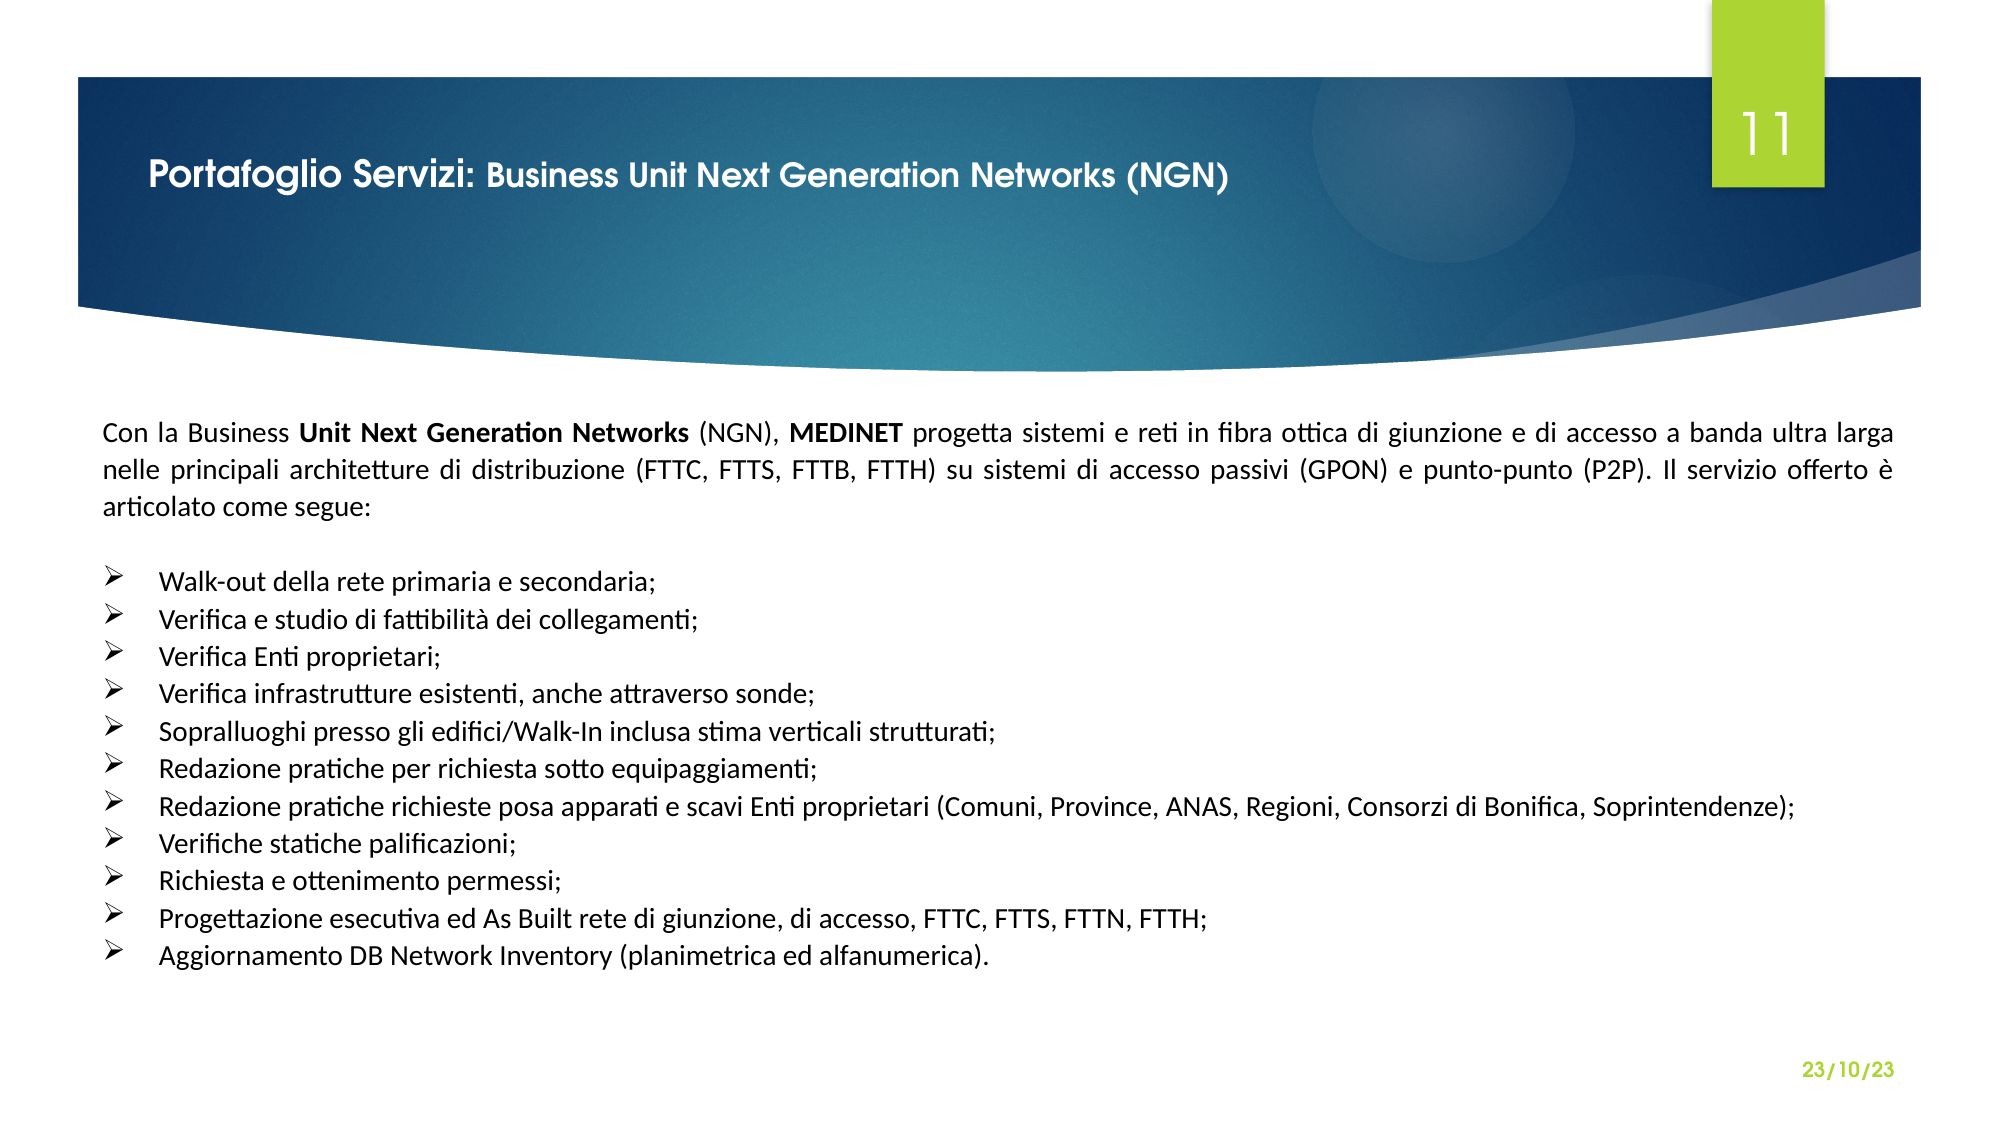

11
Portafoglio Servizi: Business Unit Next Generation Networks (NGN)
Con la Business Unit Next Generation Networks (NGN), MEDINET progetta sistemi e reti in fibra ottica di giunzione e di accesso a banda ultra larga nelle principali architetture di distribuzione (FTTC, FTTS, FTTB, FTTH) su sistemi di accesso passivi (GPON) e punto-punto (P2P). Il servizio offerto è articolato come segue:

Walk-out della rete primaria e secondaria;
Verifica e studio di fattibilità dei collegamenti;
Verifica Enti proprietari;
Verifica infrastrutture esistenti, anche attraverso sonde;
Sopralluoghi presso gli edifici/Walk-In inclusa stima verticali strutturati;
Redazione pratiche per richiesta sotto equipaggiamenti;
Redazione pratiche richieste posa apparati e scavi Enti proprietari (Comuni, Province, ANAS, Regioni, Consorzi di Bonifica, Soprintendenze);
Verifiche statiche palificazioni;
Richiesta e ottenimento permessi;
Progettazione esecutiva ed As Built rete di giunzione, di accesso, FTTC, FTTS, FTTN, FTTH;
Aggiornamento DB Network Inventory (planimetrica ed alfanumerica).
23/10/23